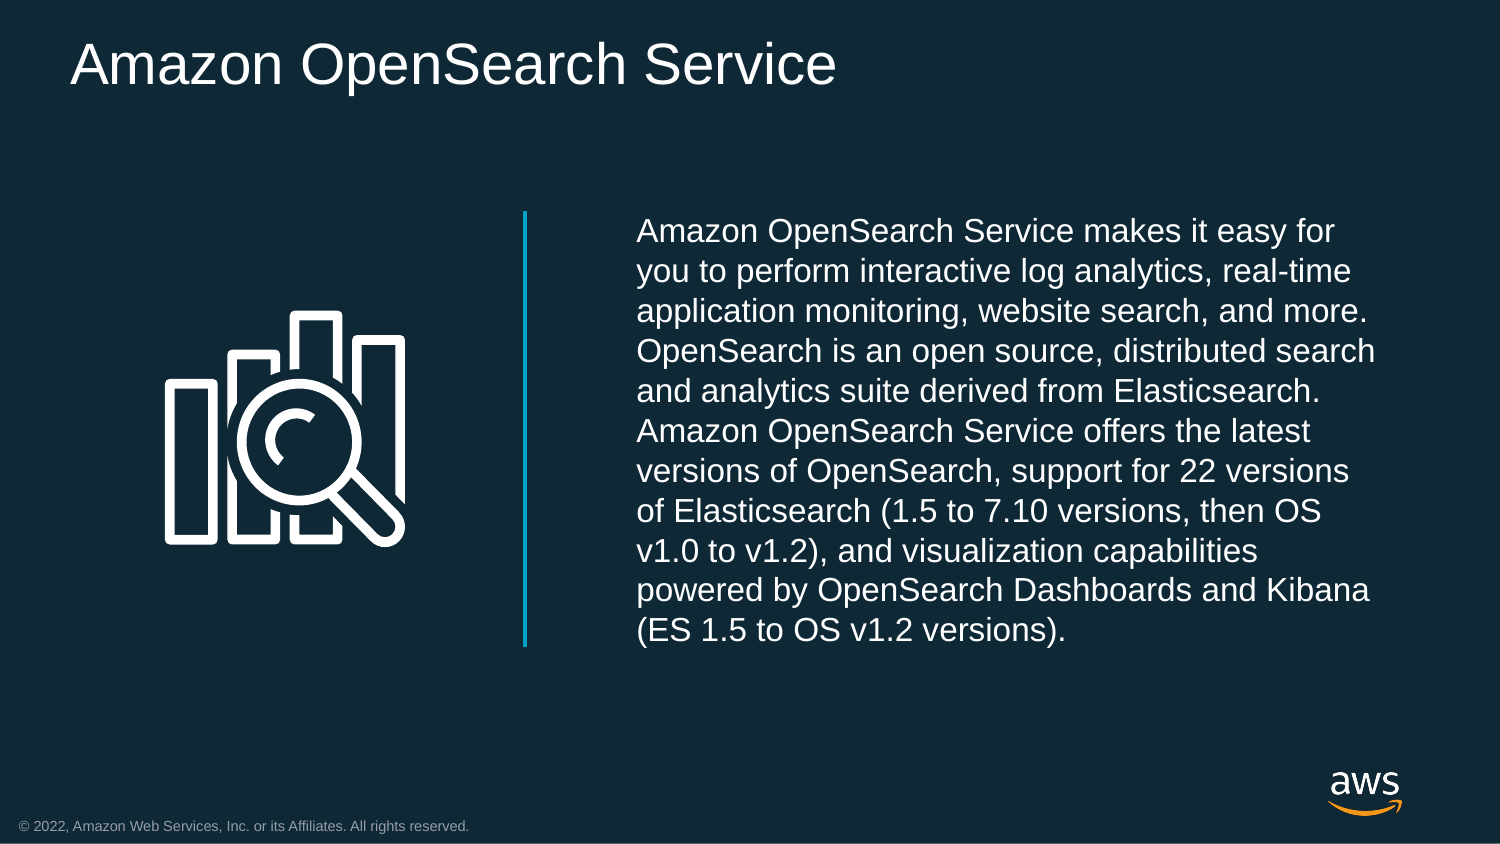

# Amazon OpenSearch Service
Amazon OpenSearch Service makes it easy for you to perform interactive log analytics, real-time application monitoring, website search, and more.
OpenSearch is an open source, distributed search and analytics suite derived from Elasticsearch. Amazon OpenSearch Service offers the latest versions of OpenSearch, support for 22 versions of Elasticsearch (1.5 to 7.10 versions, then OS v1.0 to v1.2), and visualization capabilities powered by OpenSearch Dashboards and Kibana (ES 1.5 to OS v1.2 versions).